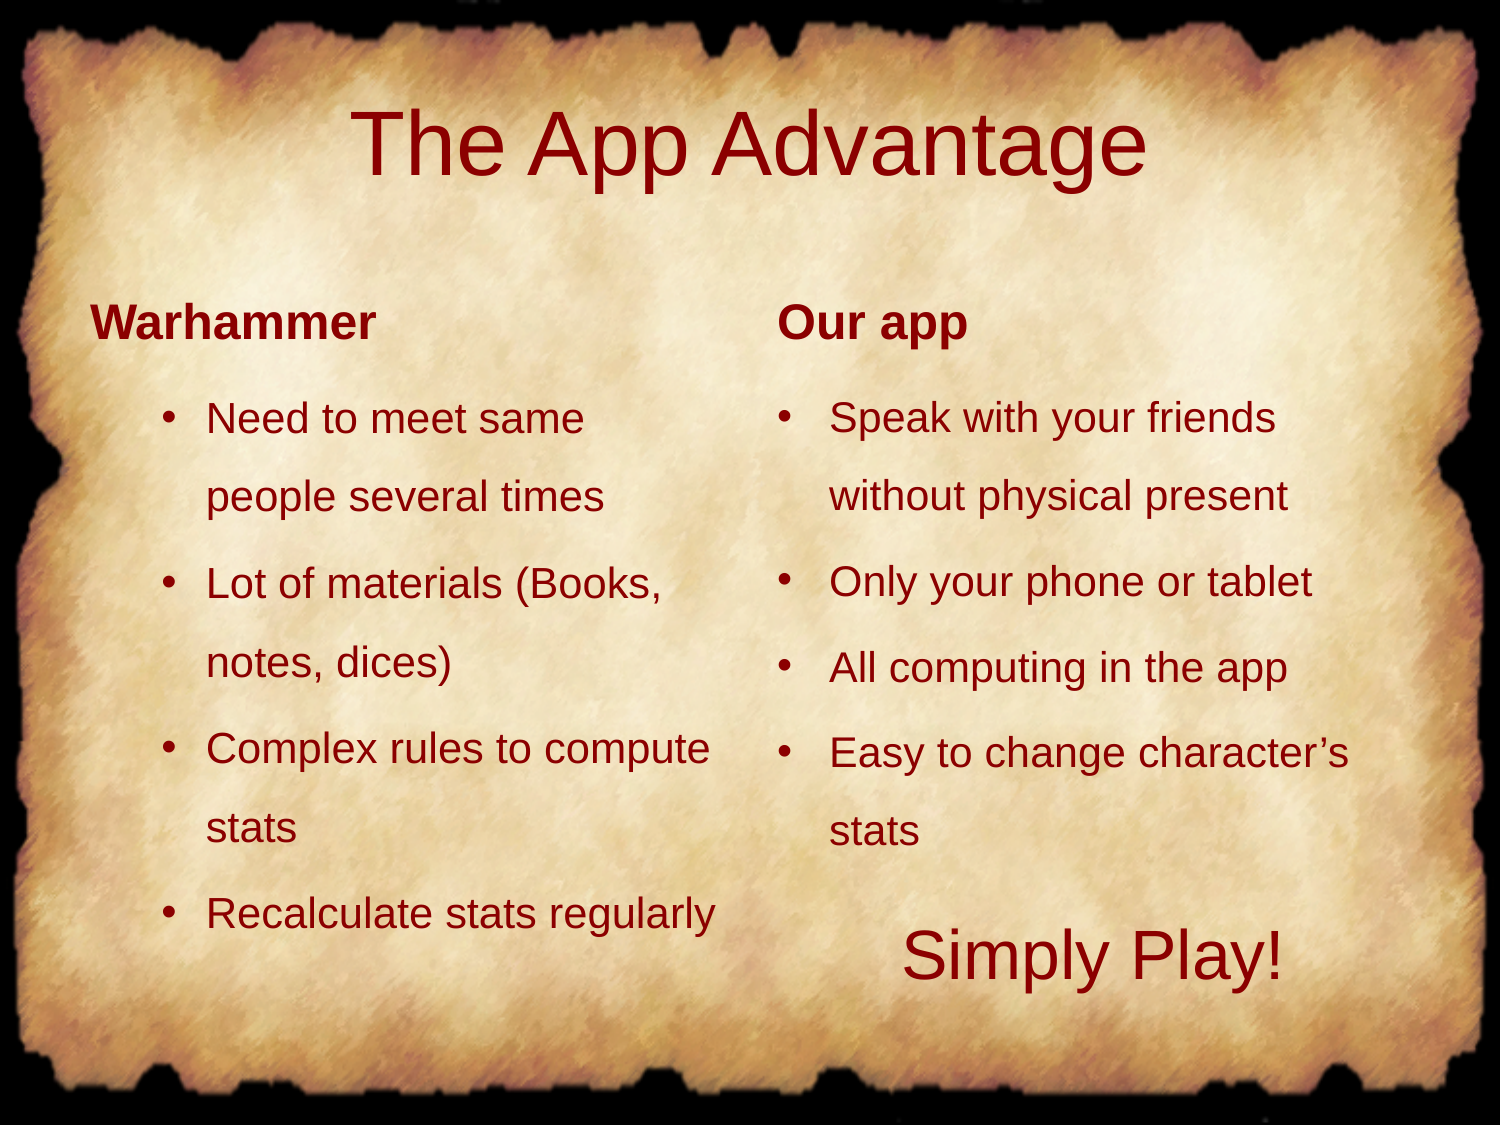

# The App Advantage
Warhammer
Our app
Need to meet same people several times
Lot of materials (Books, notes, dices)
Complex rules to compute stats
Recalculate stats regularly
Speak with your friends without physical present
Only your phone or tablet
All computing in the app
Easy to change character’s stats
Simply Play!